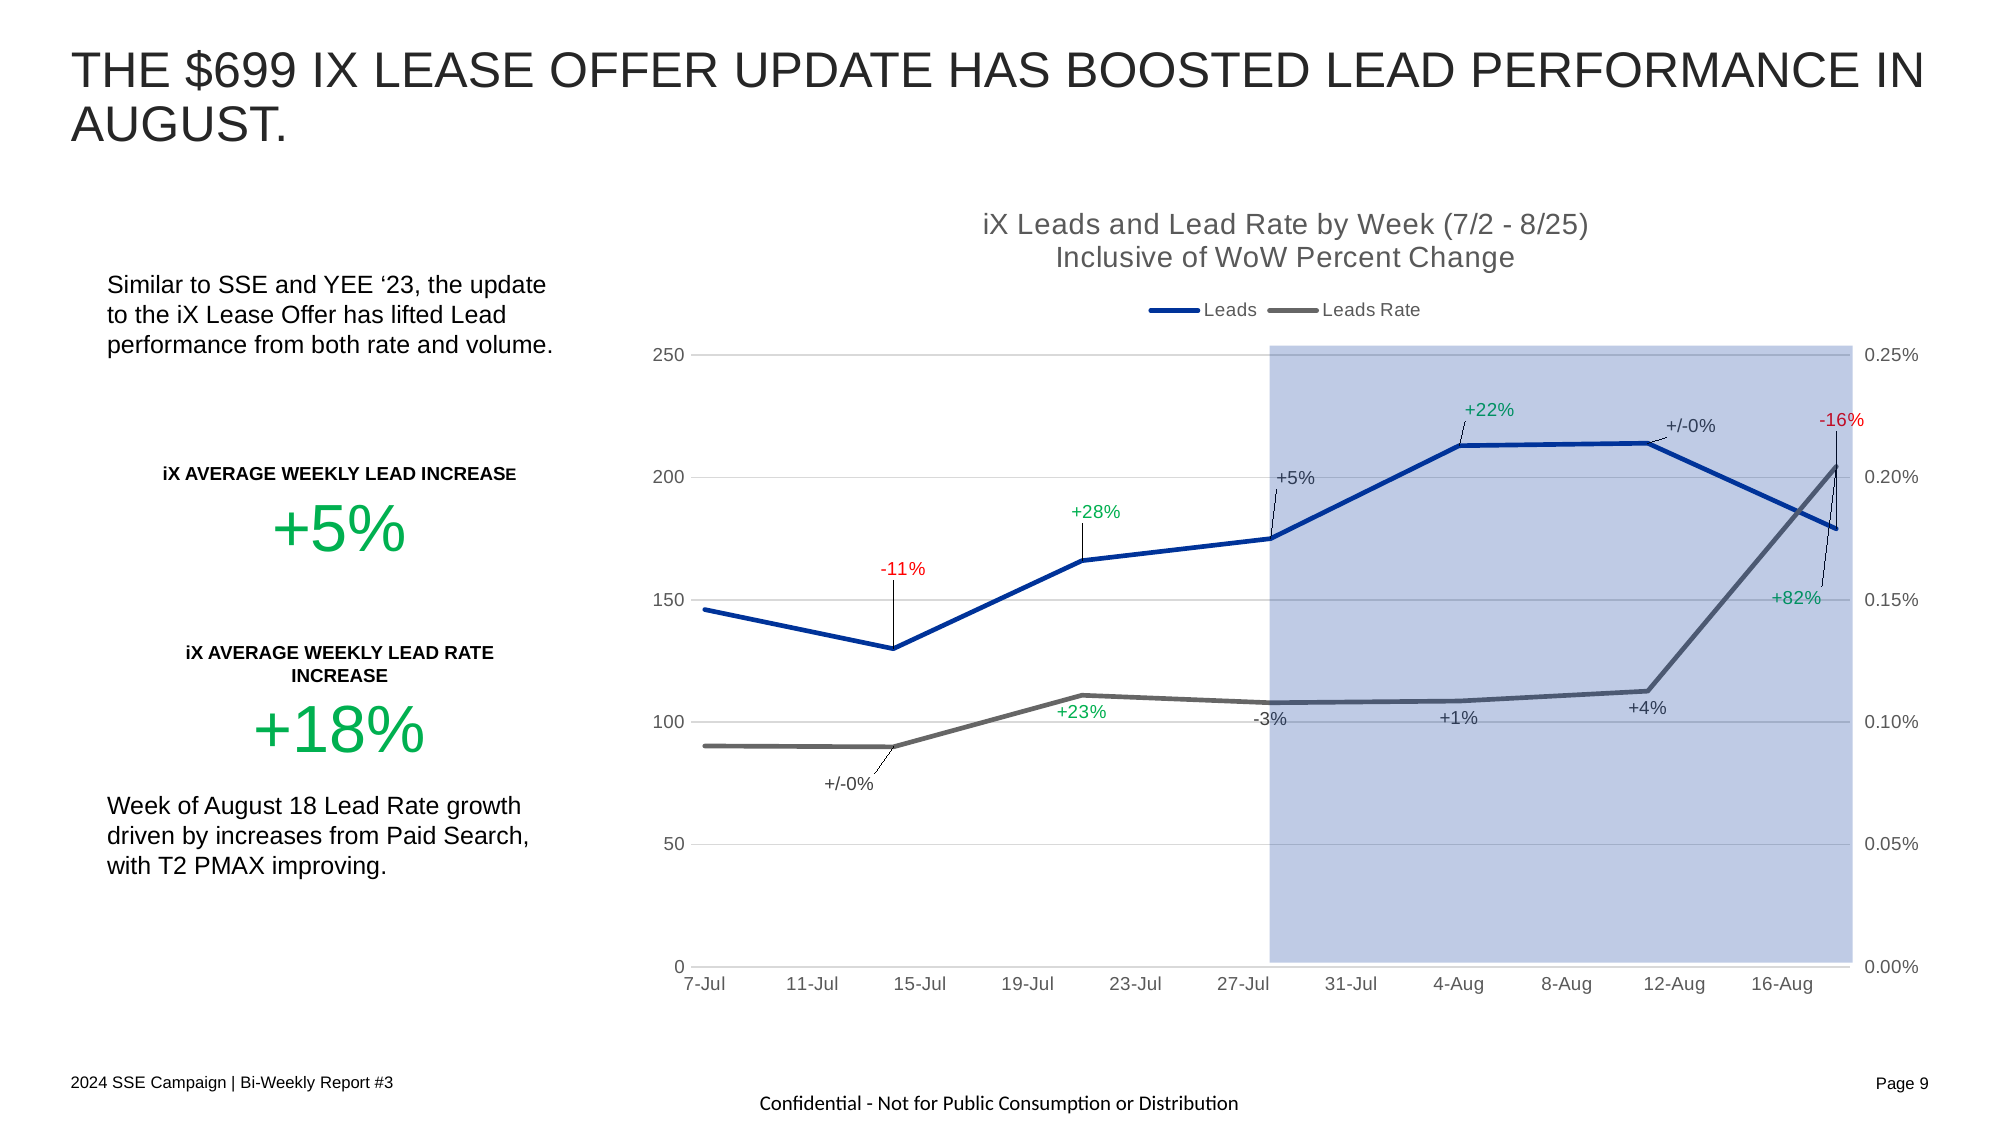

# The $699 ix lease offer update has boosted lead performance in august.

### Chart: iX Leads and Lead Rate by Week (7/2 - 8/25)
Inclusive of WoW Percent Change

| Category | Leads | Leads Rate |
|---|---|---|
| 45480 | 146.0 | 0.000902465709393679 |
| 45487 | 130.0 | 0.000898820470981926 |
| 45494 | 166.0 | 0.00110989275494102 |
| 45501 | 175.0 | 0.00107922098745636 |
| 45508 | 213.0 | 0.00108623591208118 |
| 45515 | 214.0 | 0.00112657075022241 |
| 45522 | 179.0 | 0.0020449664122835 |
|  | None | None |
|  | None | None |
|  | None | None |
|  | None | None |
|  | None | None |
|  | None | None |
|  | None | None |
|  | None | None |
|  | None | None |
|  | None | None |
|  | None | None |
|  | None | None |
|  | None | None |
|  | None | None |
|  | None | None |
|  | None | None |
|  | None | None |
|  | None | None |
|  | None | None |
|  | None | None |
|  | None | None |
|  | None | None |
|  | None | None |
|  | None | None |
|  | None | None |
|  | None | None |
|  | None | None |
|  | None | None |
|  | None | None |
|  | None | None |
|  | None | None |
|  | None | None |
|  | None | None |
|  | None | None |
|  | None | None |
|  | None | None |
|  | None | None |
|  | None | None |
|  | None | None |
|  | None | None |
|  | None | None |
|  | None | None |
|  | None | None |
|  | None | None |
|  | None | None |
|  | None | None |
|  | None | None |
Similar to SSE and YEE ‘23, the update to the iX Lease Offer has lifted Lead performance from both rate and volume.

iX AVERAGE WEEKLY LEAD INCREASE
+5%
iX AVERAGE WEEKLY LEAD RATE INCREASE
+18%
Week of August 18 Lead Rate growth driven by increases from Paid Search, with T2 PMAX improving.
2024 SSE Campaign | Bi-Weekly Report #3
Page 9